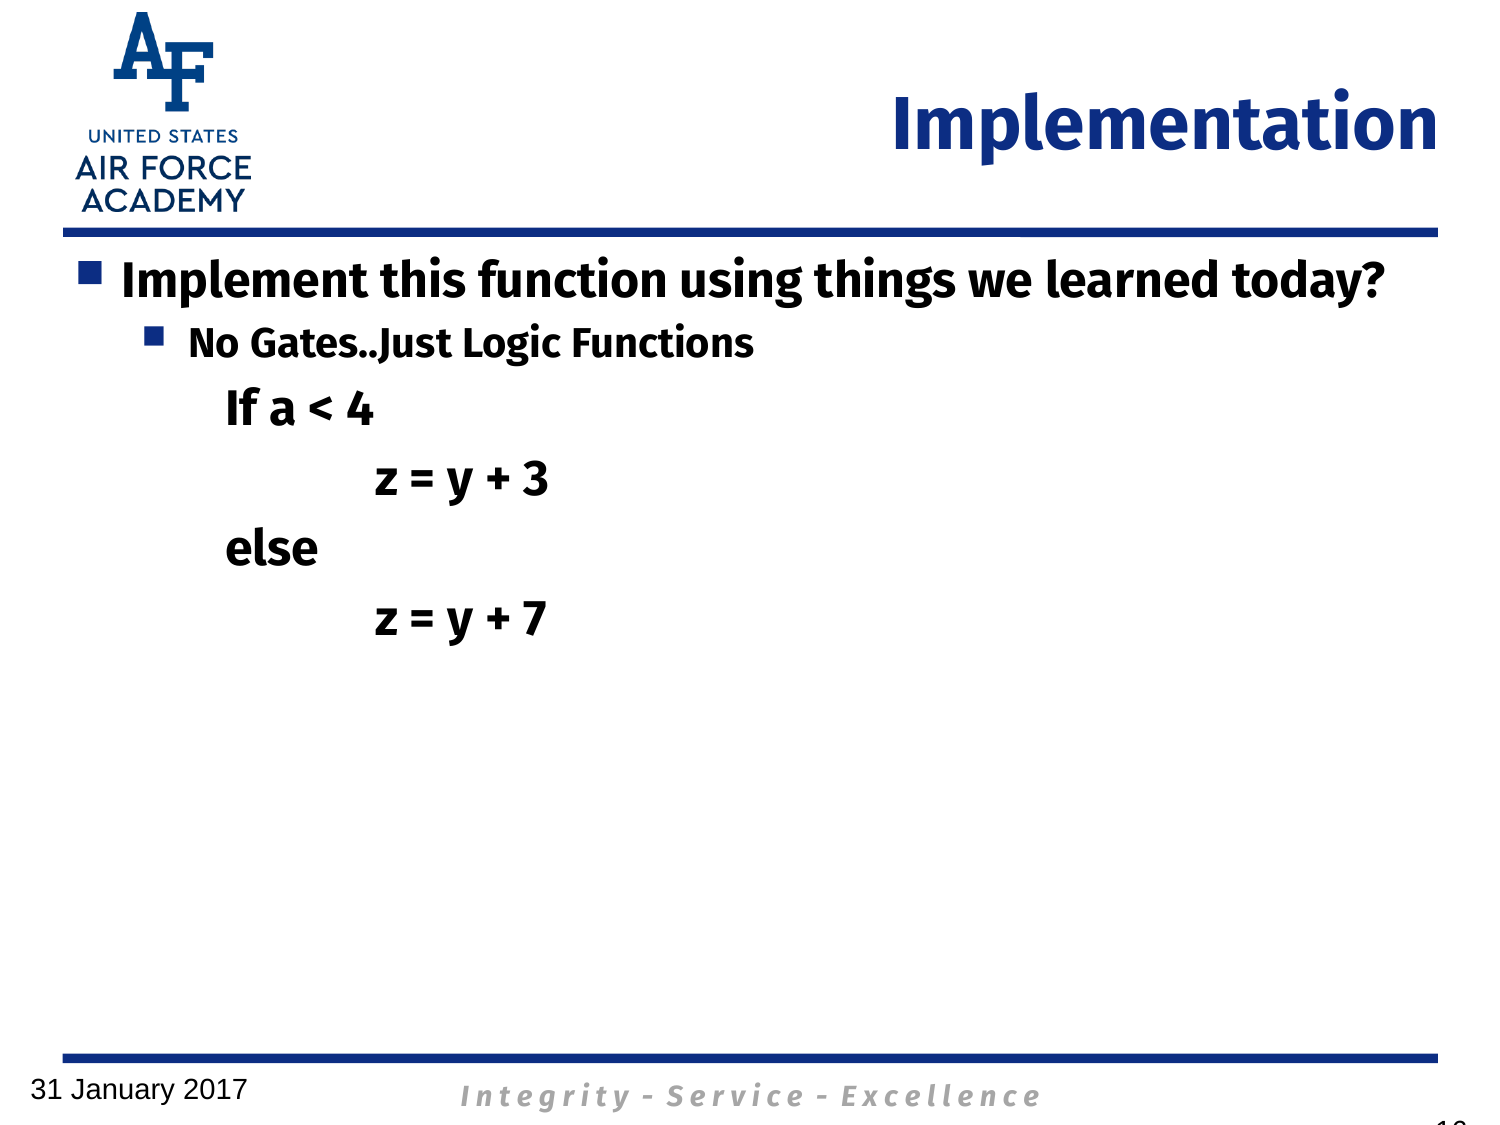

# Implementation
Implement this function using things we learned today?
No Gates..Just Logic Functions
	If a < 4
		z = y + 3
	else
		z = y + 7

31 January 2017

16